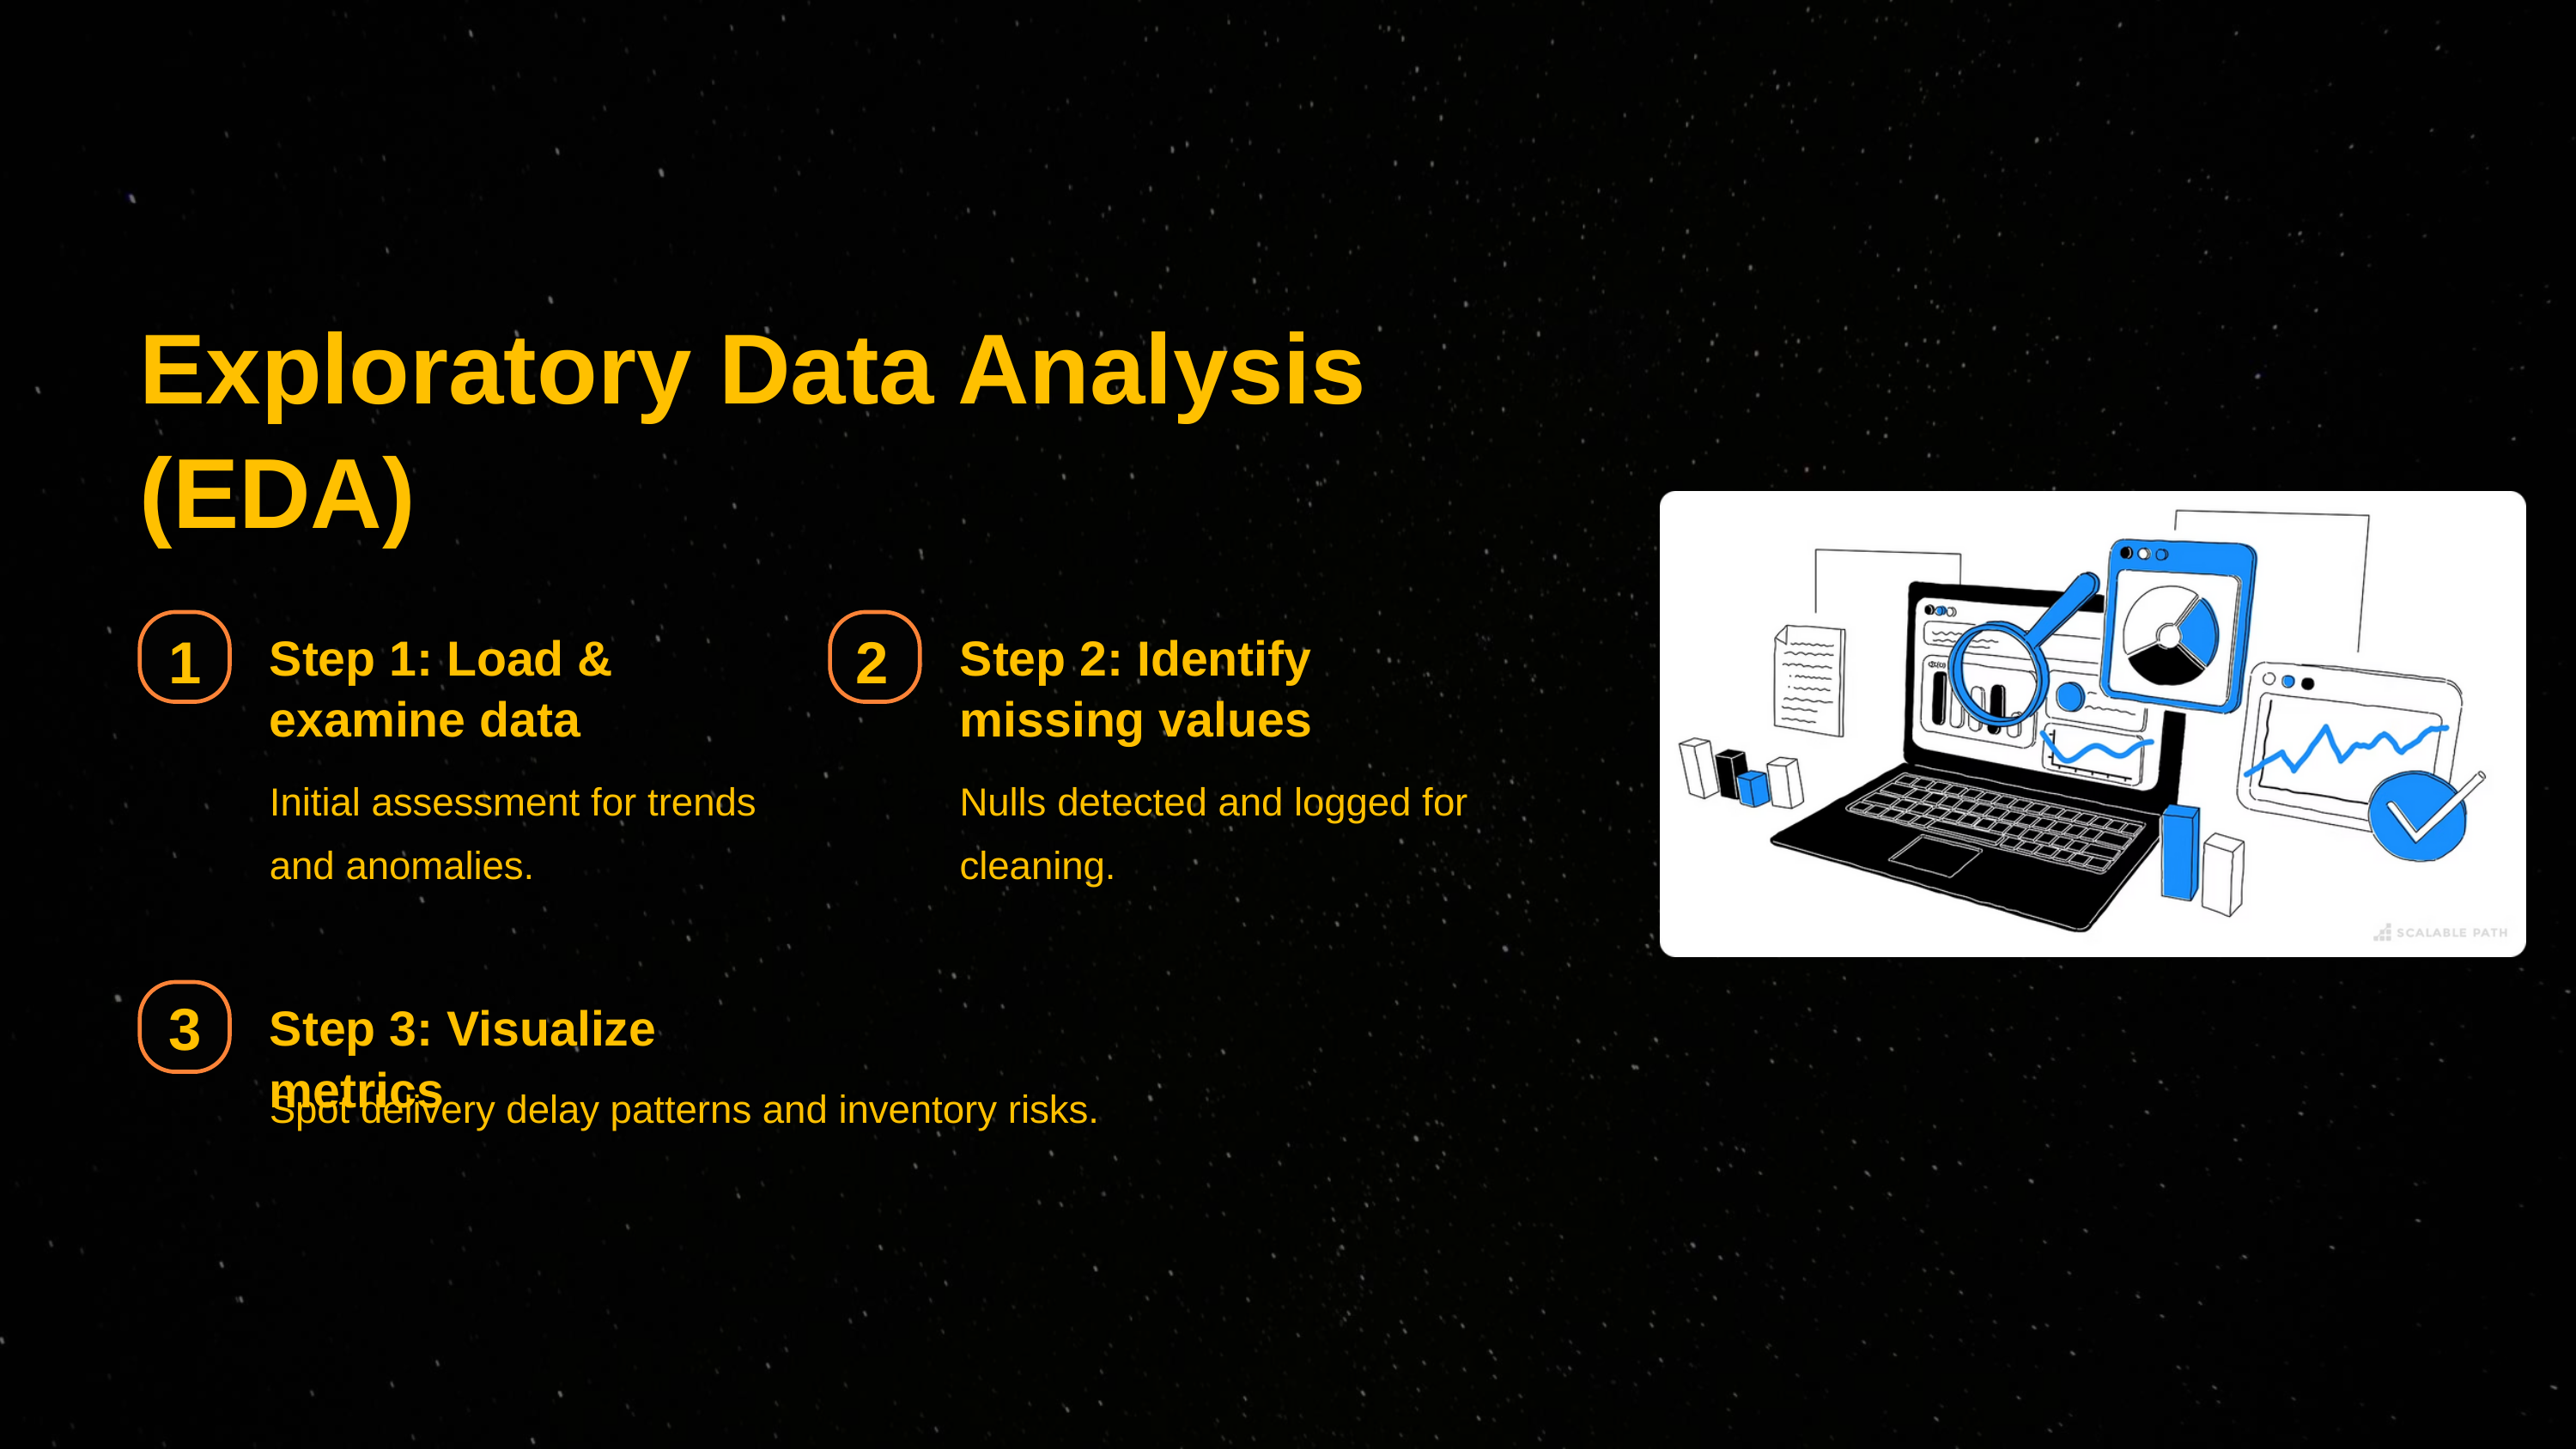

Exploratory Data Analysis (EDA)

Step 1: Load & examine data
Step 2: Identify missing values
1
2
Initial assessment for trends and anomalies.
Nulls detected and logged for cleaning.

Step 3: Visualize metrics
3
Spot delivery delay patterns and inventory risks.